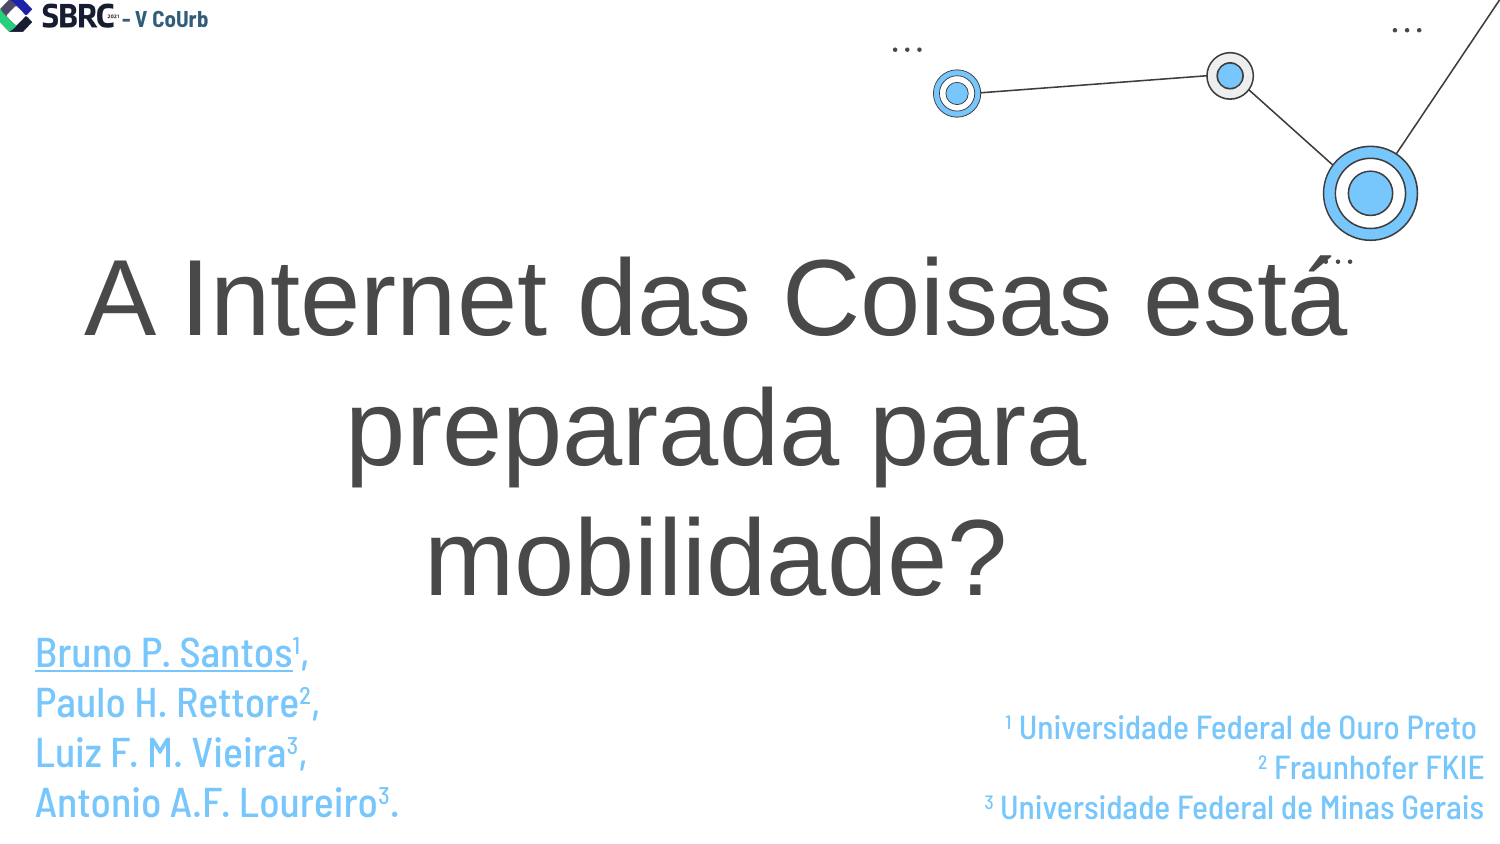

# A Internet das Coisas está preparada para mobilidade?
Bruno P. Santos1,
Paulo H. Rettore2,
Luiz F. M. Vieira3,
Antonio A.F. Loureiro3.
1  Universidade Federal de Ouro Preto
2 Fraunhofer FKIE
3 Universidade Federal de Minas Gerais